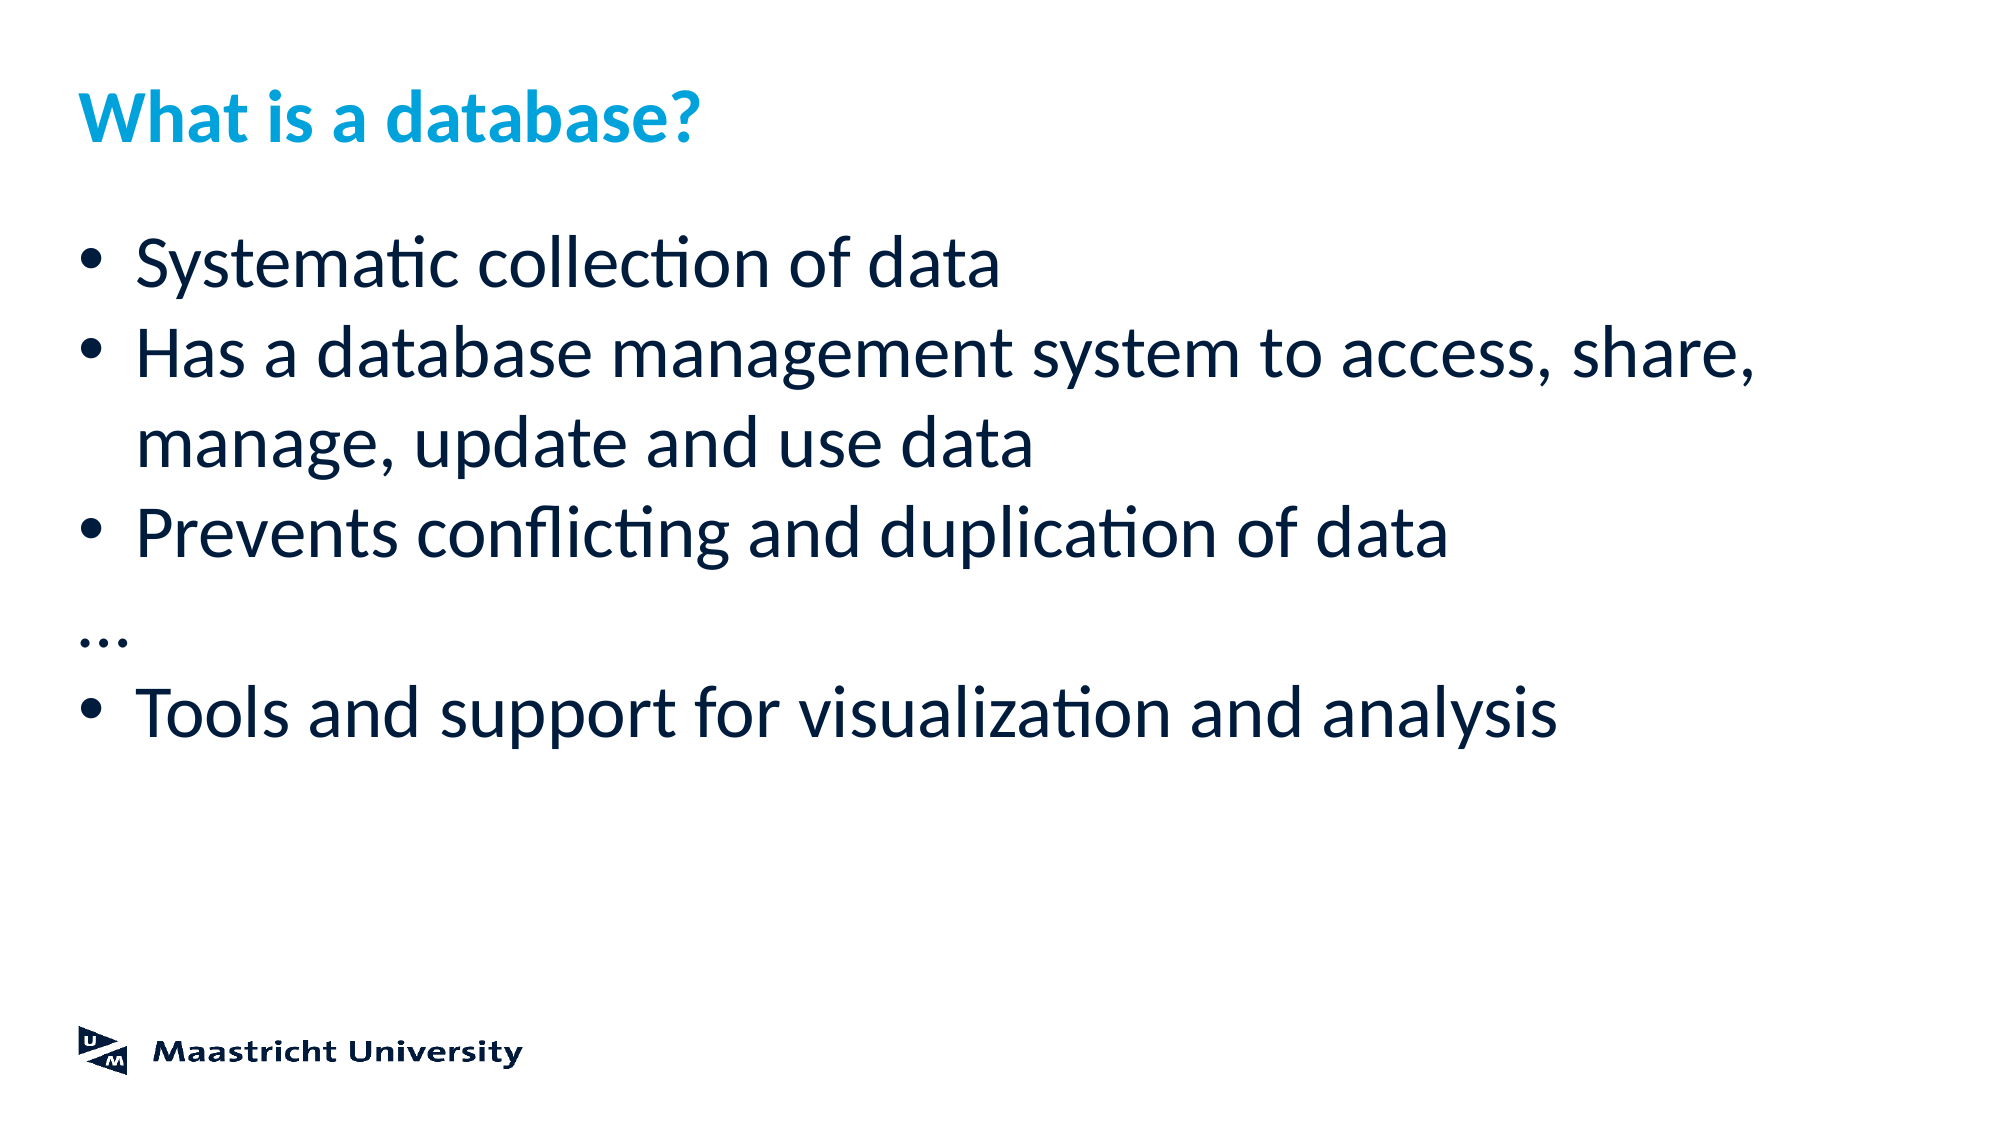

# What is a database?
Systematic collection of data
Has a database management system to access, share, manage, update and use data
Prevents conflicting and duplication of data
…
Tools and support for visualization and analysis